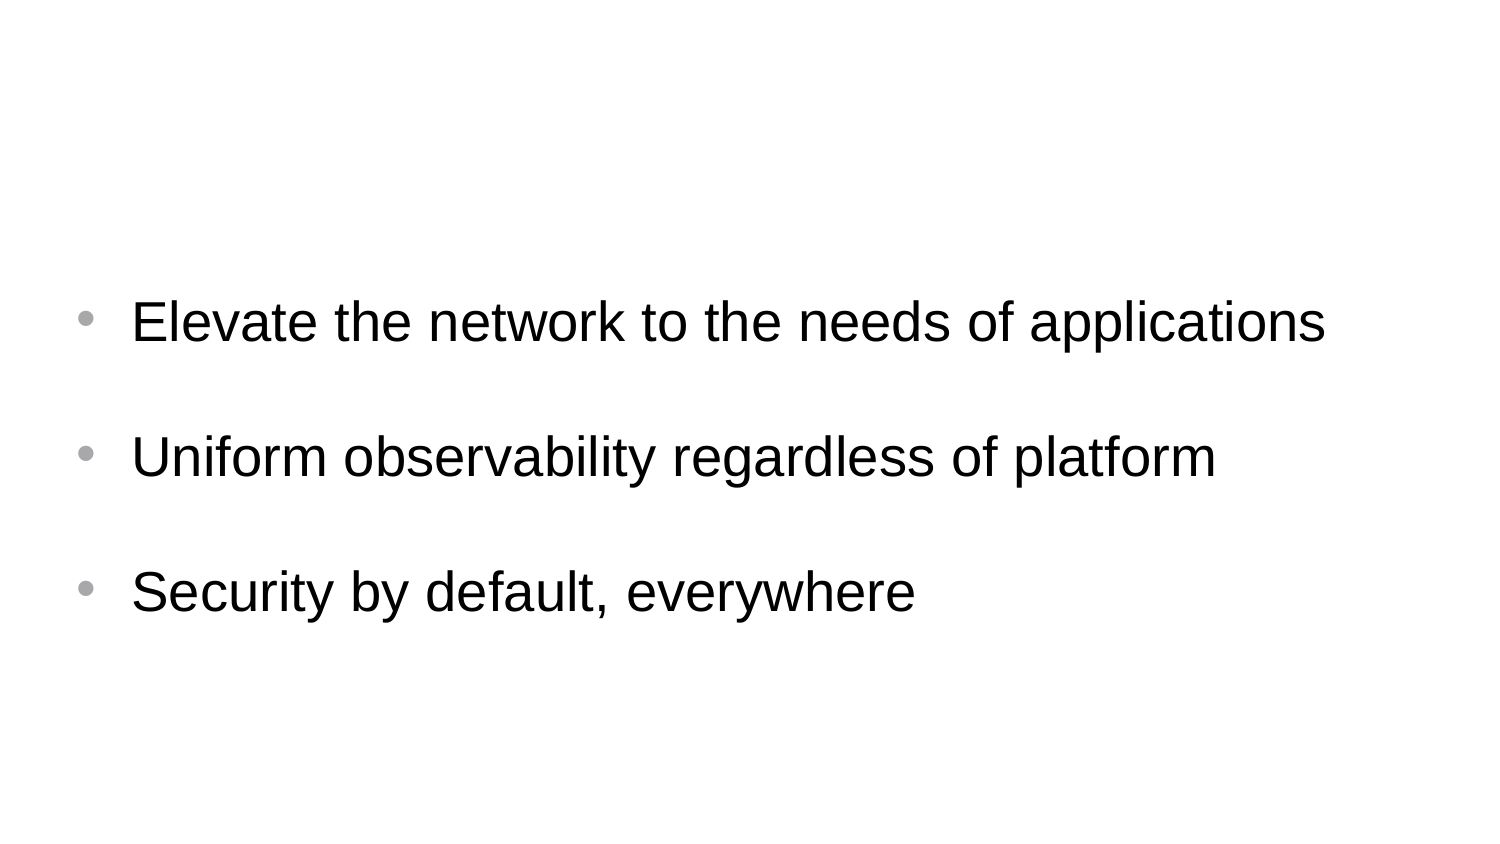

Elevate the network to the needs of applications
Uniform observability regardless of platform
Security by default, everywhere